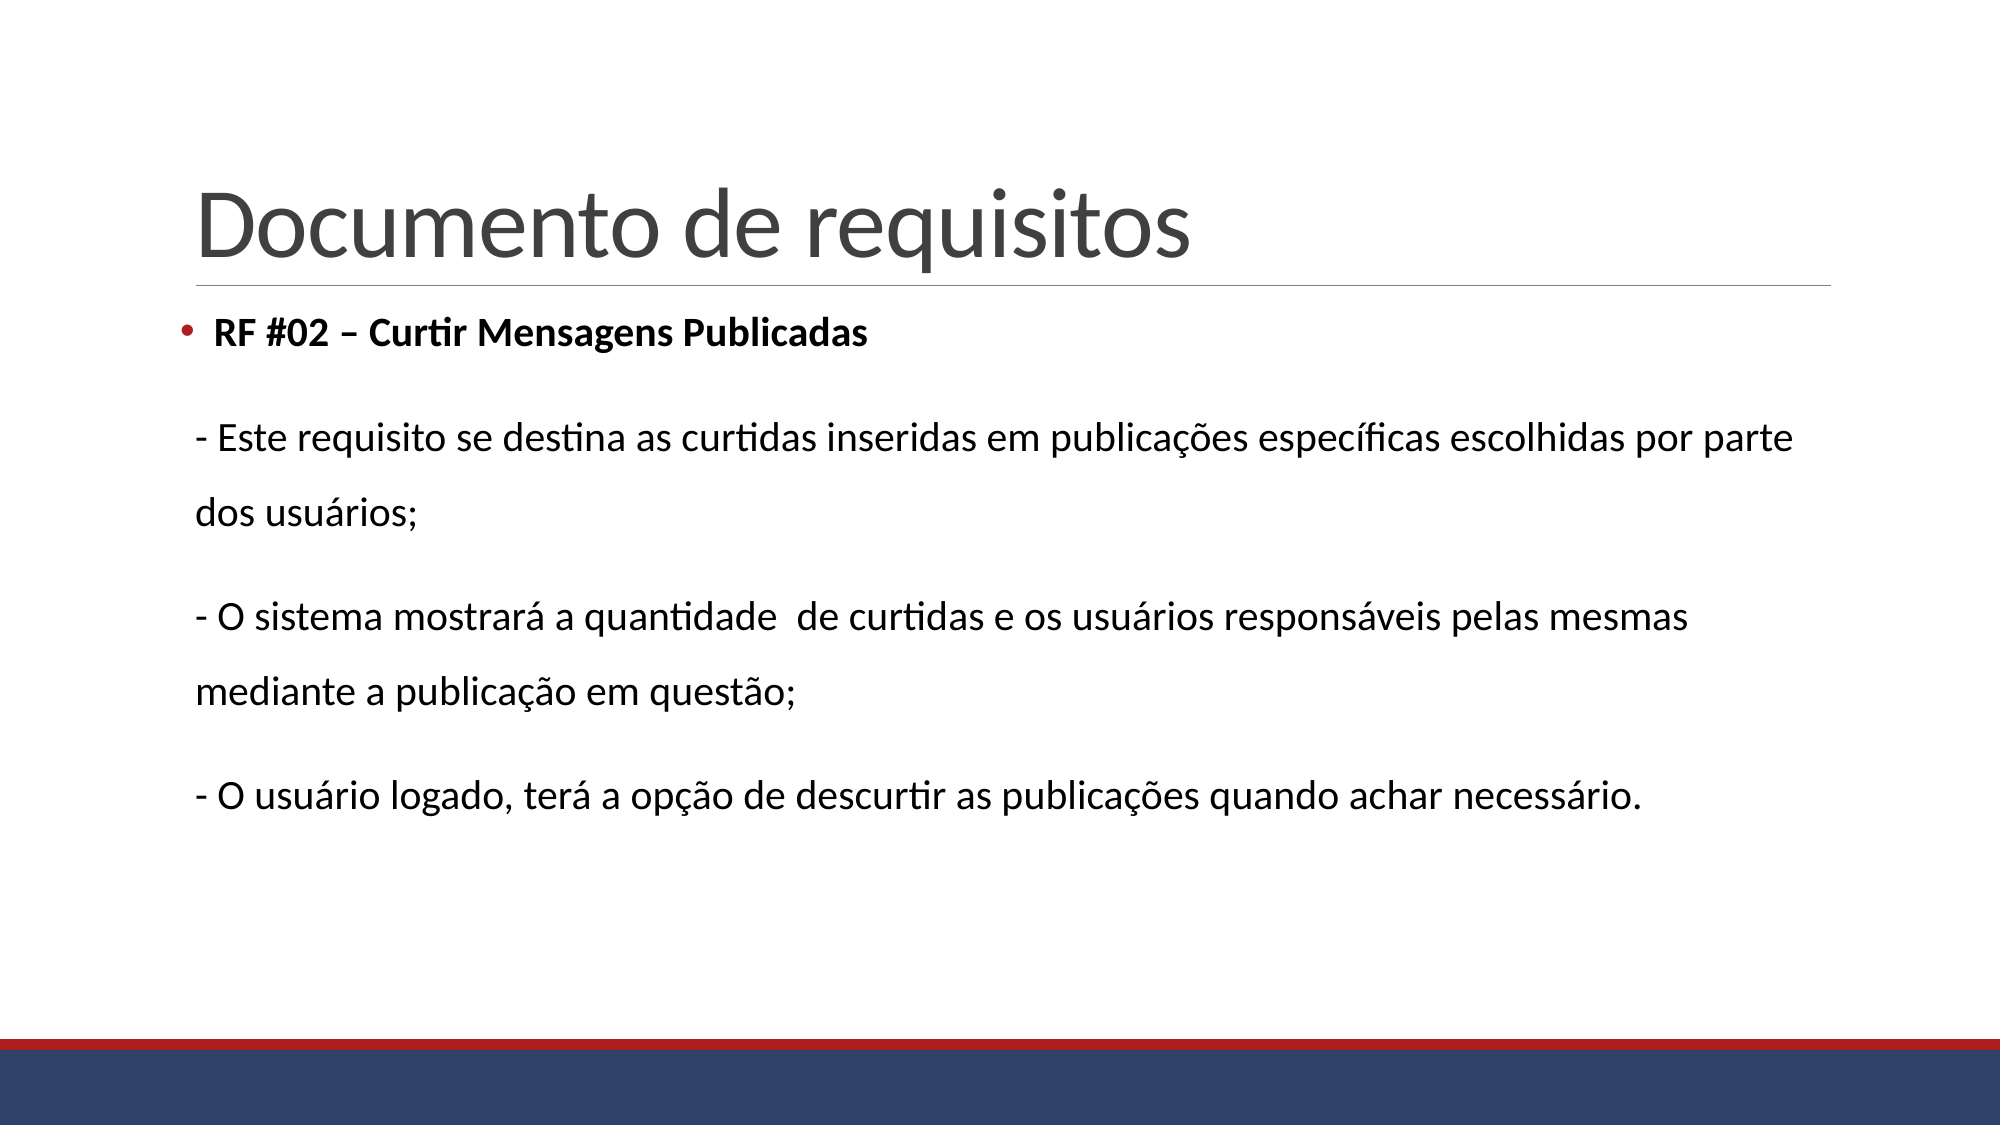

# Documento de requisitos
  RF #02 – Curtir Mensagens Publicadas
- Este requisito se destina as curtidas inseridas em publicações específicas escolhidas por parte dos usuários;
- O sistema mostrará a quantidade  de curtidas e os usuários responsáveis pelas mesmas mediante a publicação em questão;
- O usuário logado, terá a opção de descurtir as publicações quando achar necessário.